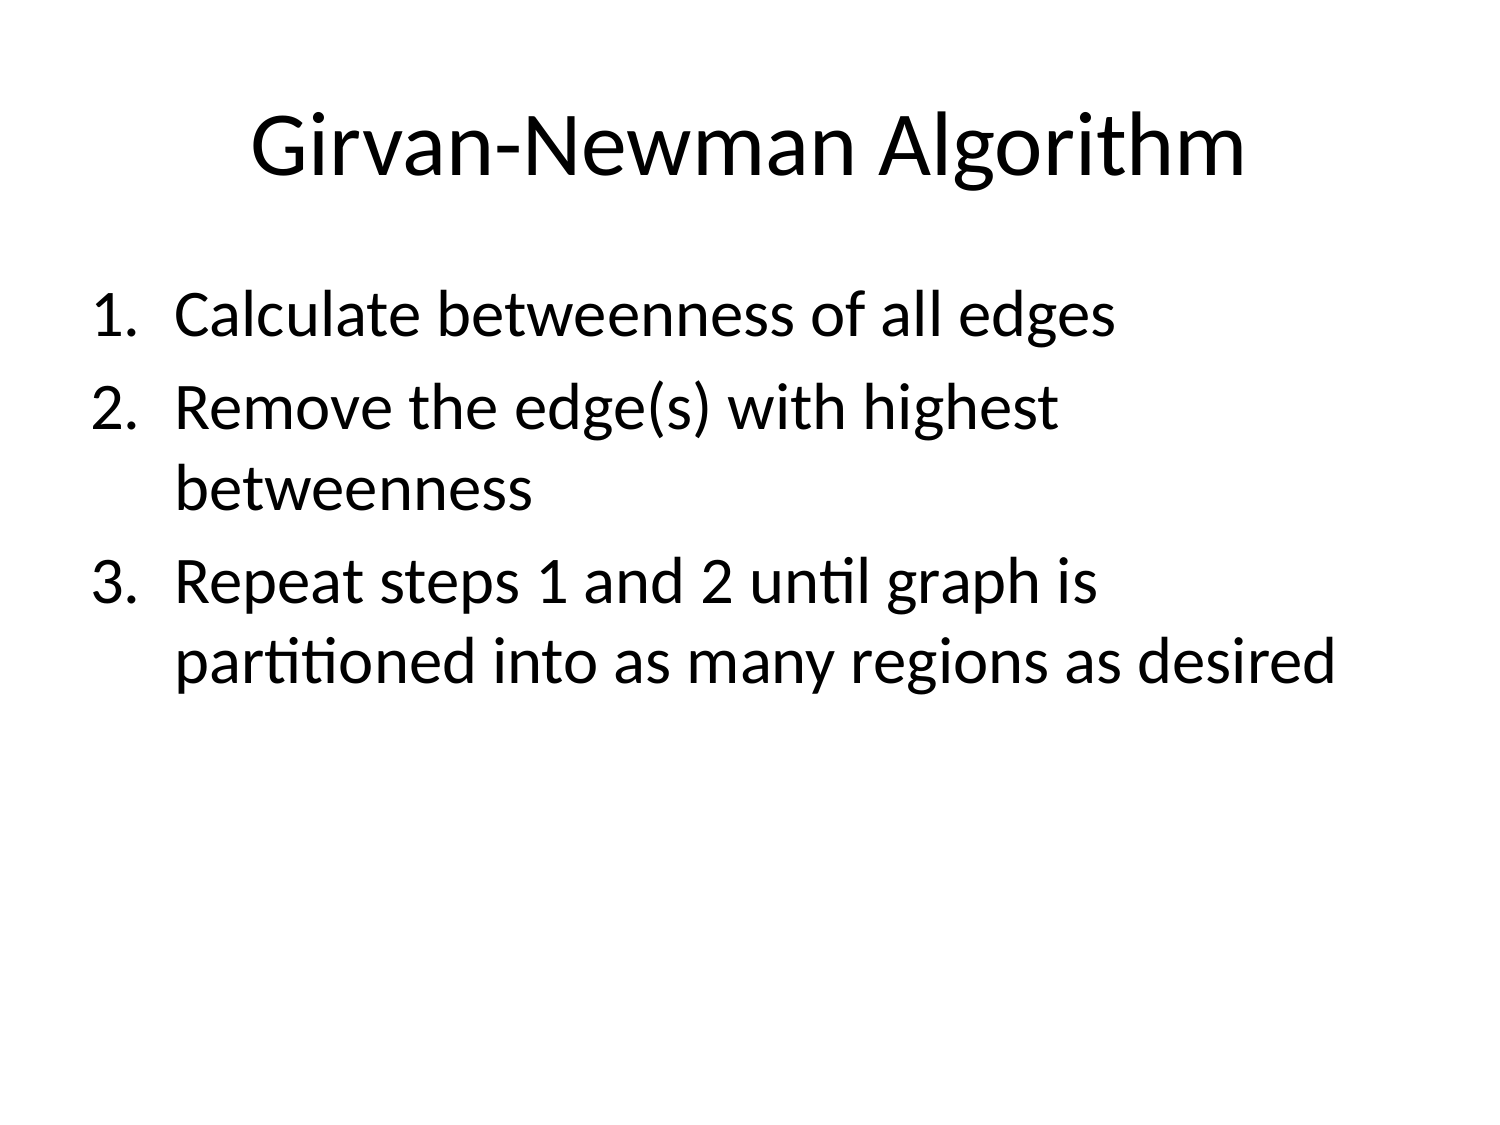

# Girvan-Newman Algorithm
Calculate betweenness of all edges
Remove the edge(s) with highest betweenness
Repeat steps 1 and 2 until graph is partitioned into as many regions as desired